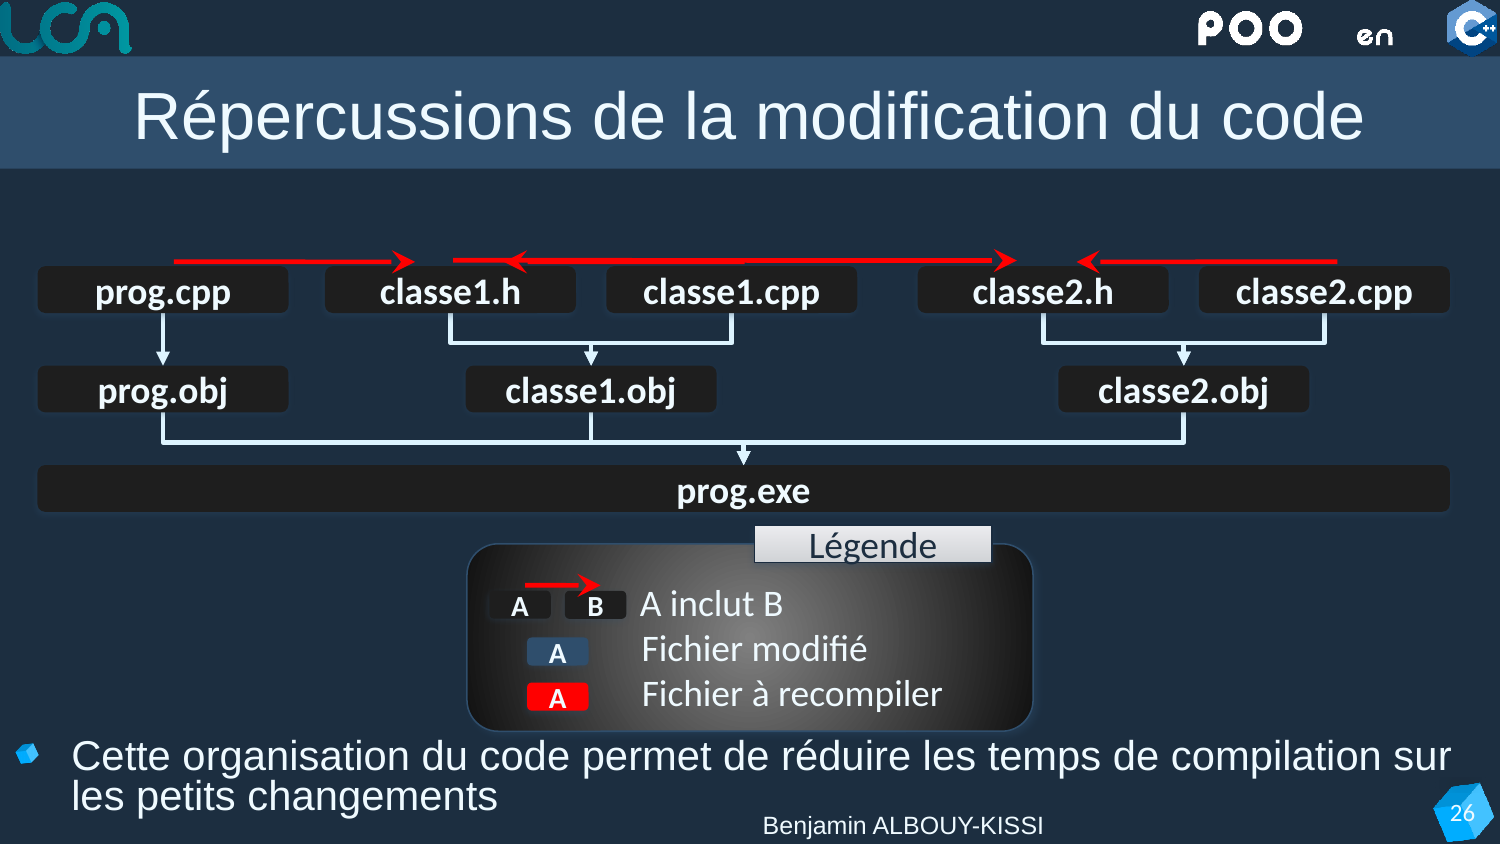

# Répercussions de la modification du code
prog.cpp
classe1.h
classe1.cpp
classe2.h
classe2.cpp
prog.obj
classe1.obj
classe2.obj
prog.exe
Légende

A inclut B
A
B
Fichier modifié
A
Fichier à recompiler
A
Cette organisation du code permet de réduire les temps de compilation sur les petits changements
26
Benjamin ALBOUY-KISSI